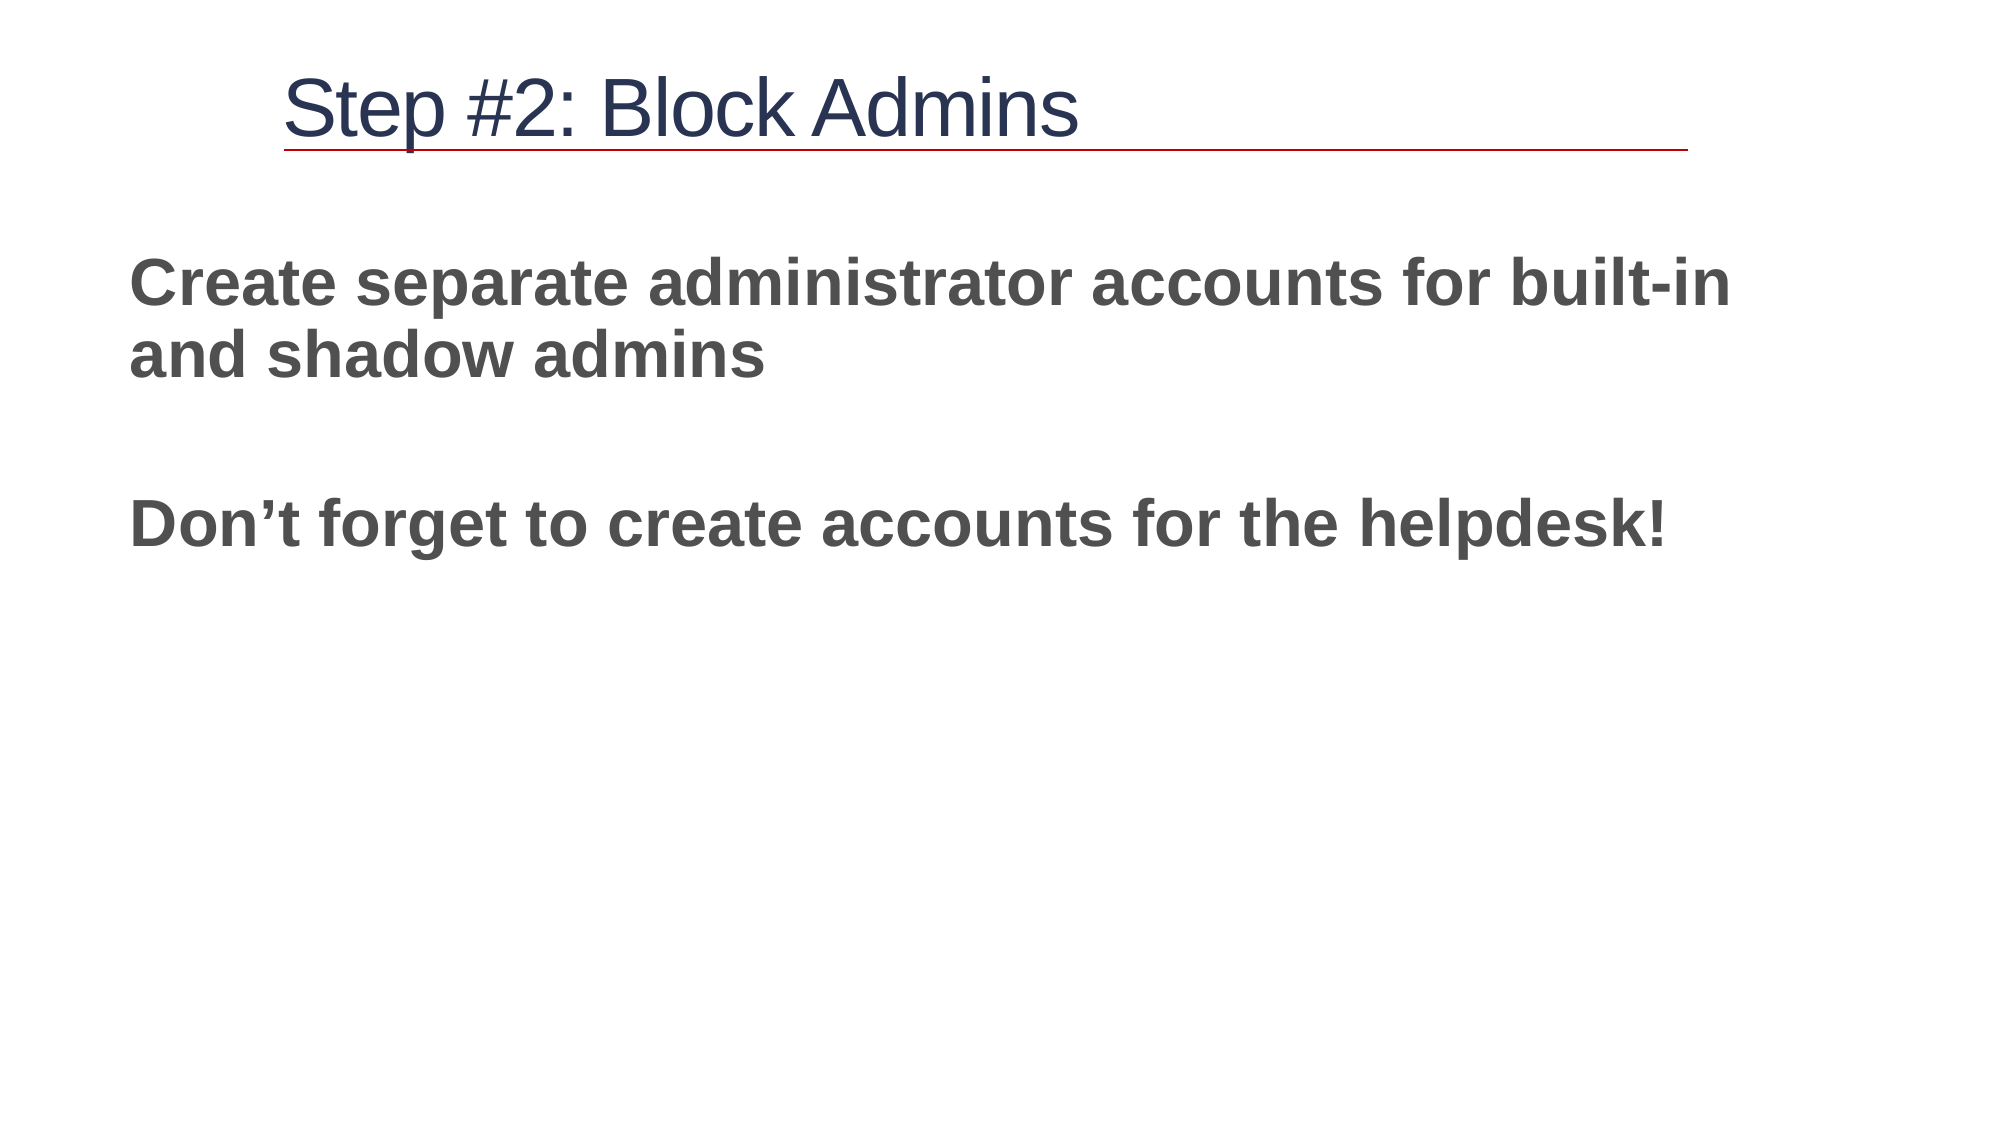

# Step #2: Block Admins
Create separate administrator accounts for built-in and shadow admins

Don’t forget to create accounts for the helpdesk!